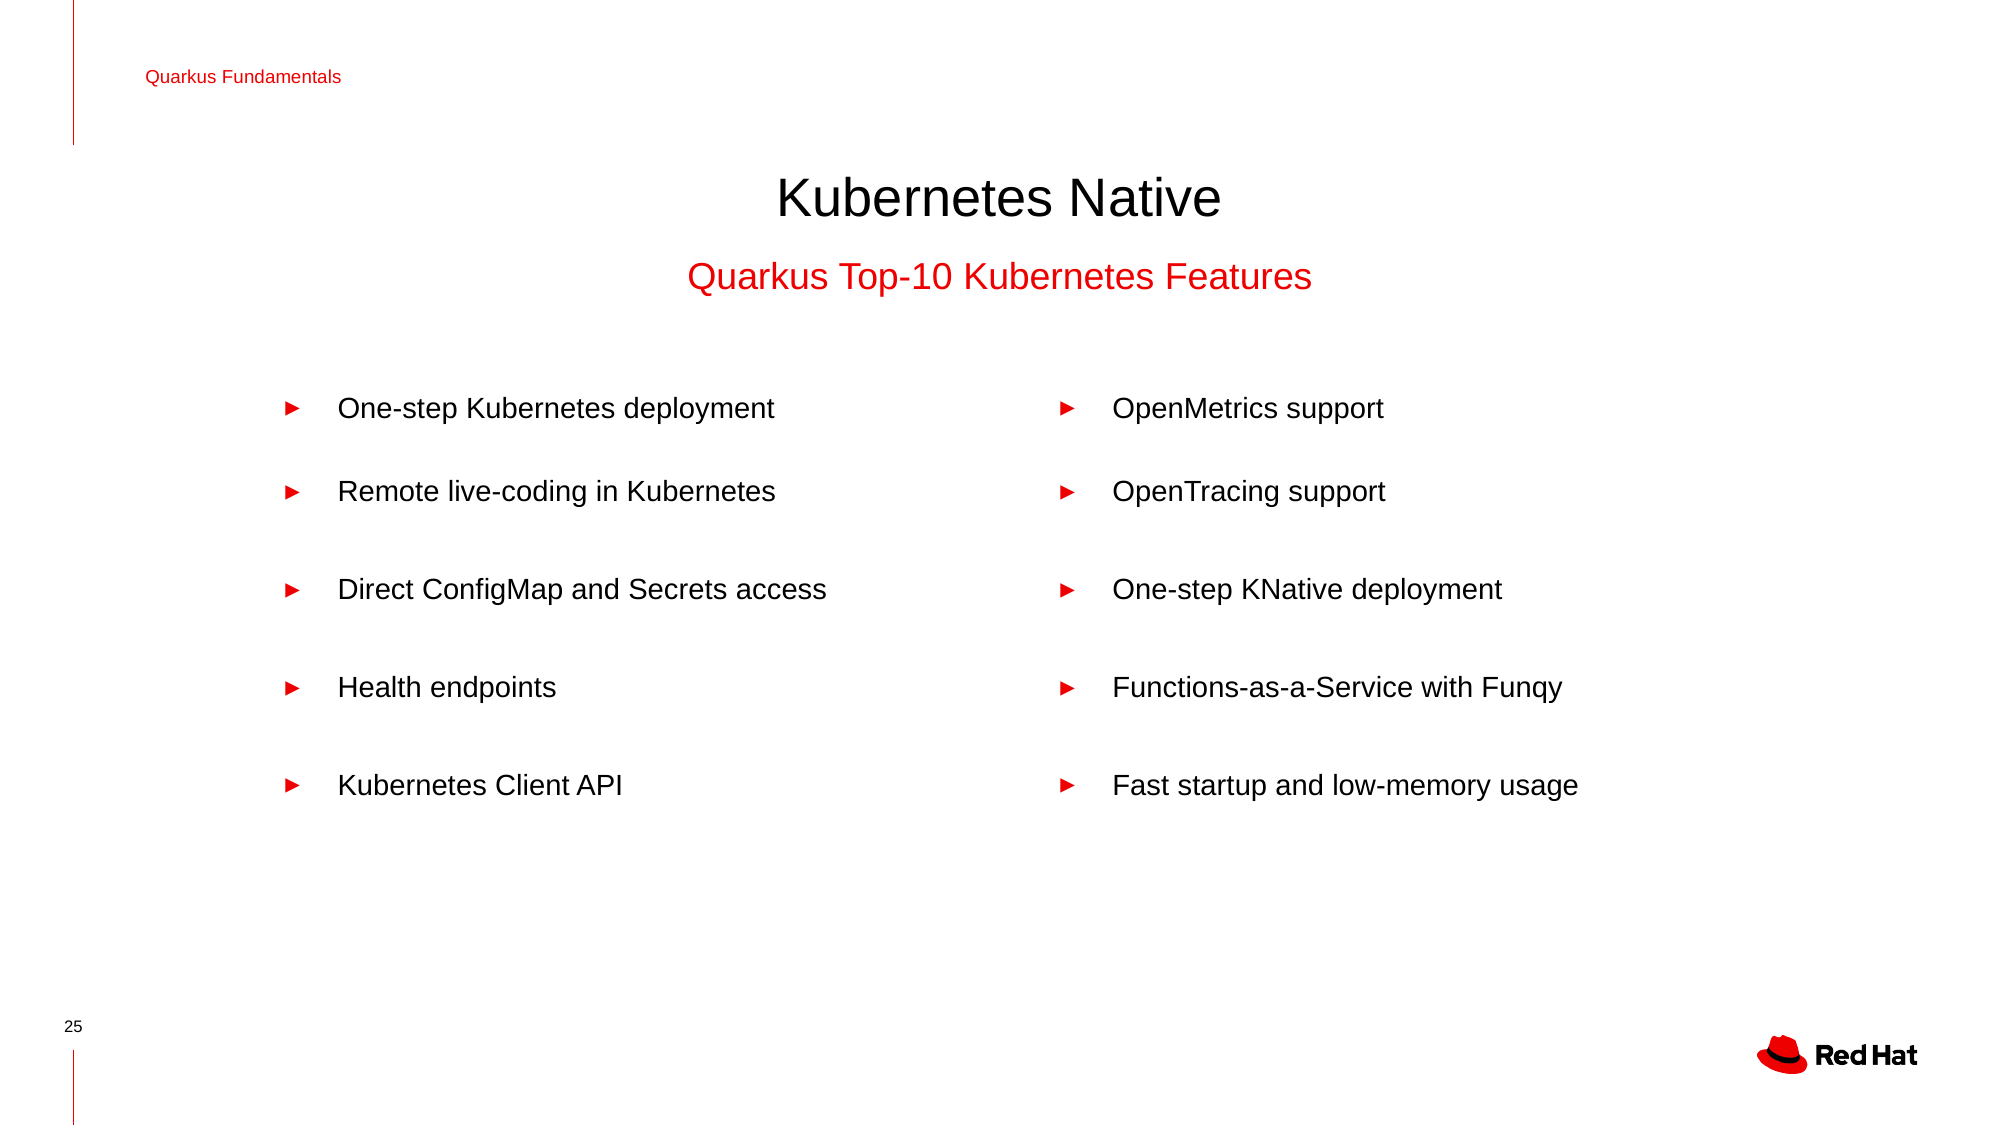

Quarkus Fundamentals
# Kubernetes Native
Quarkus Top-10 Kubernetes Features
One-step Kubernetes deployment
Remote live-coding in Kubernetes
Direct ConfigMap and Secrets access
Health endpoints
Kubernetes Client API
OpenMetrics support
OpenTracing support
One-step KNative deployment
Functions-as-a-Service with Funqy
Fast startup and low-memory usage

25